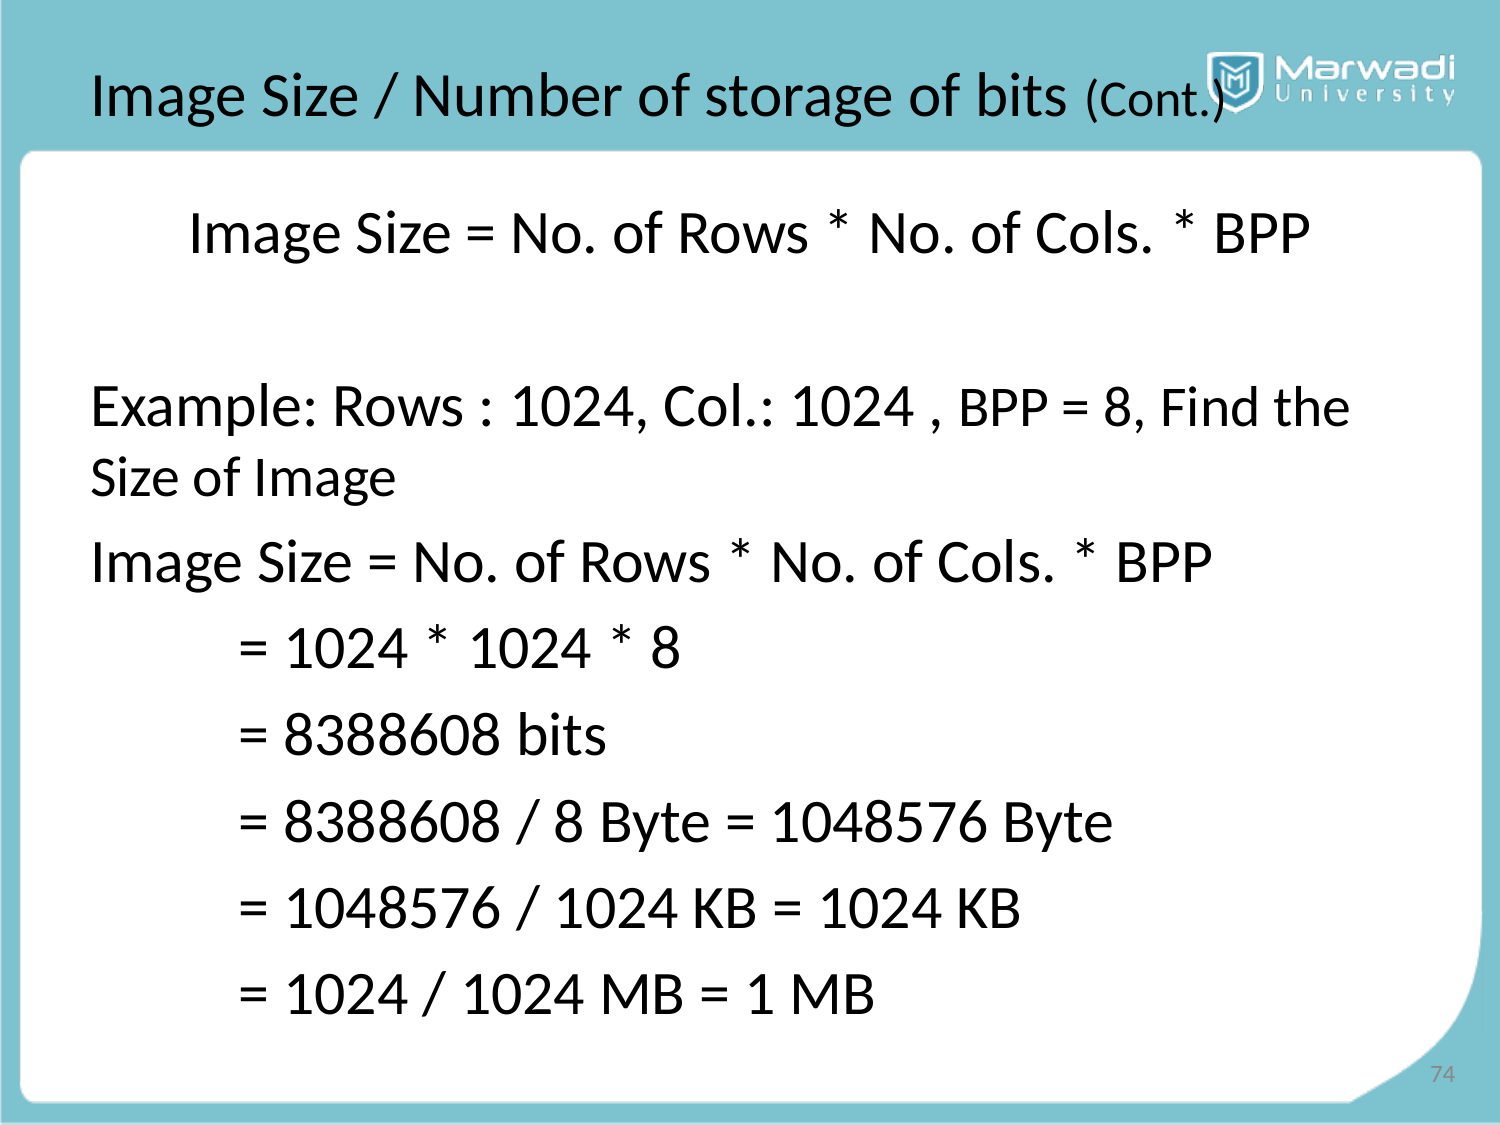

# Image Size / Number of storage of bits (Cont.)
Image Size = No. of Rows * No. of Cols. * BPP

Example: Rows : 1024, Col.: 1024 , BPP = 8, Find the Size of Image
Image Size = No. of Rows * No. of Cols. * BPP
	= 1024 * 1024 * 8
	= 8388608 bits
	= 8388608 / 8 Byte = 1048576 Byte
	= 1048576 / 1024 KB = 1024 KB
	= 1024 / 1024 MB = 1 MB

74